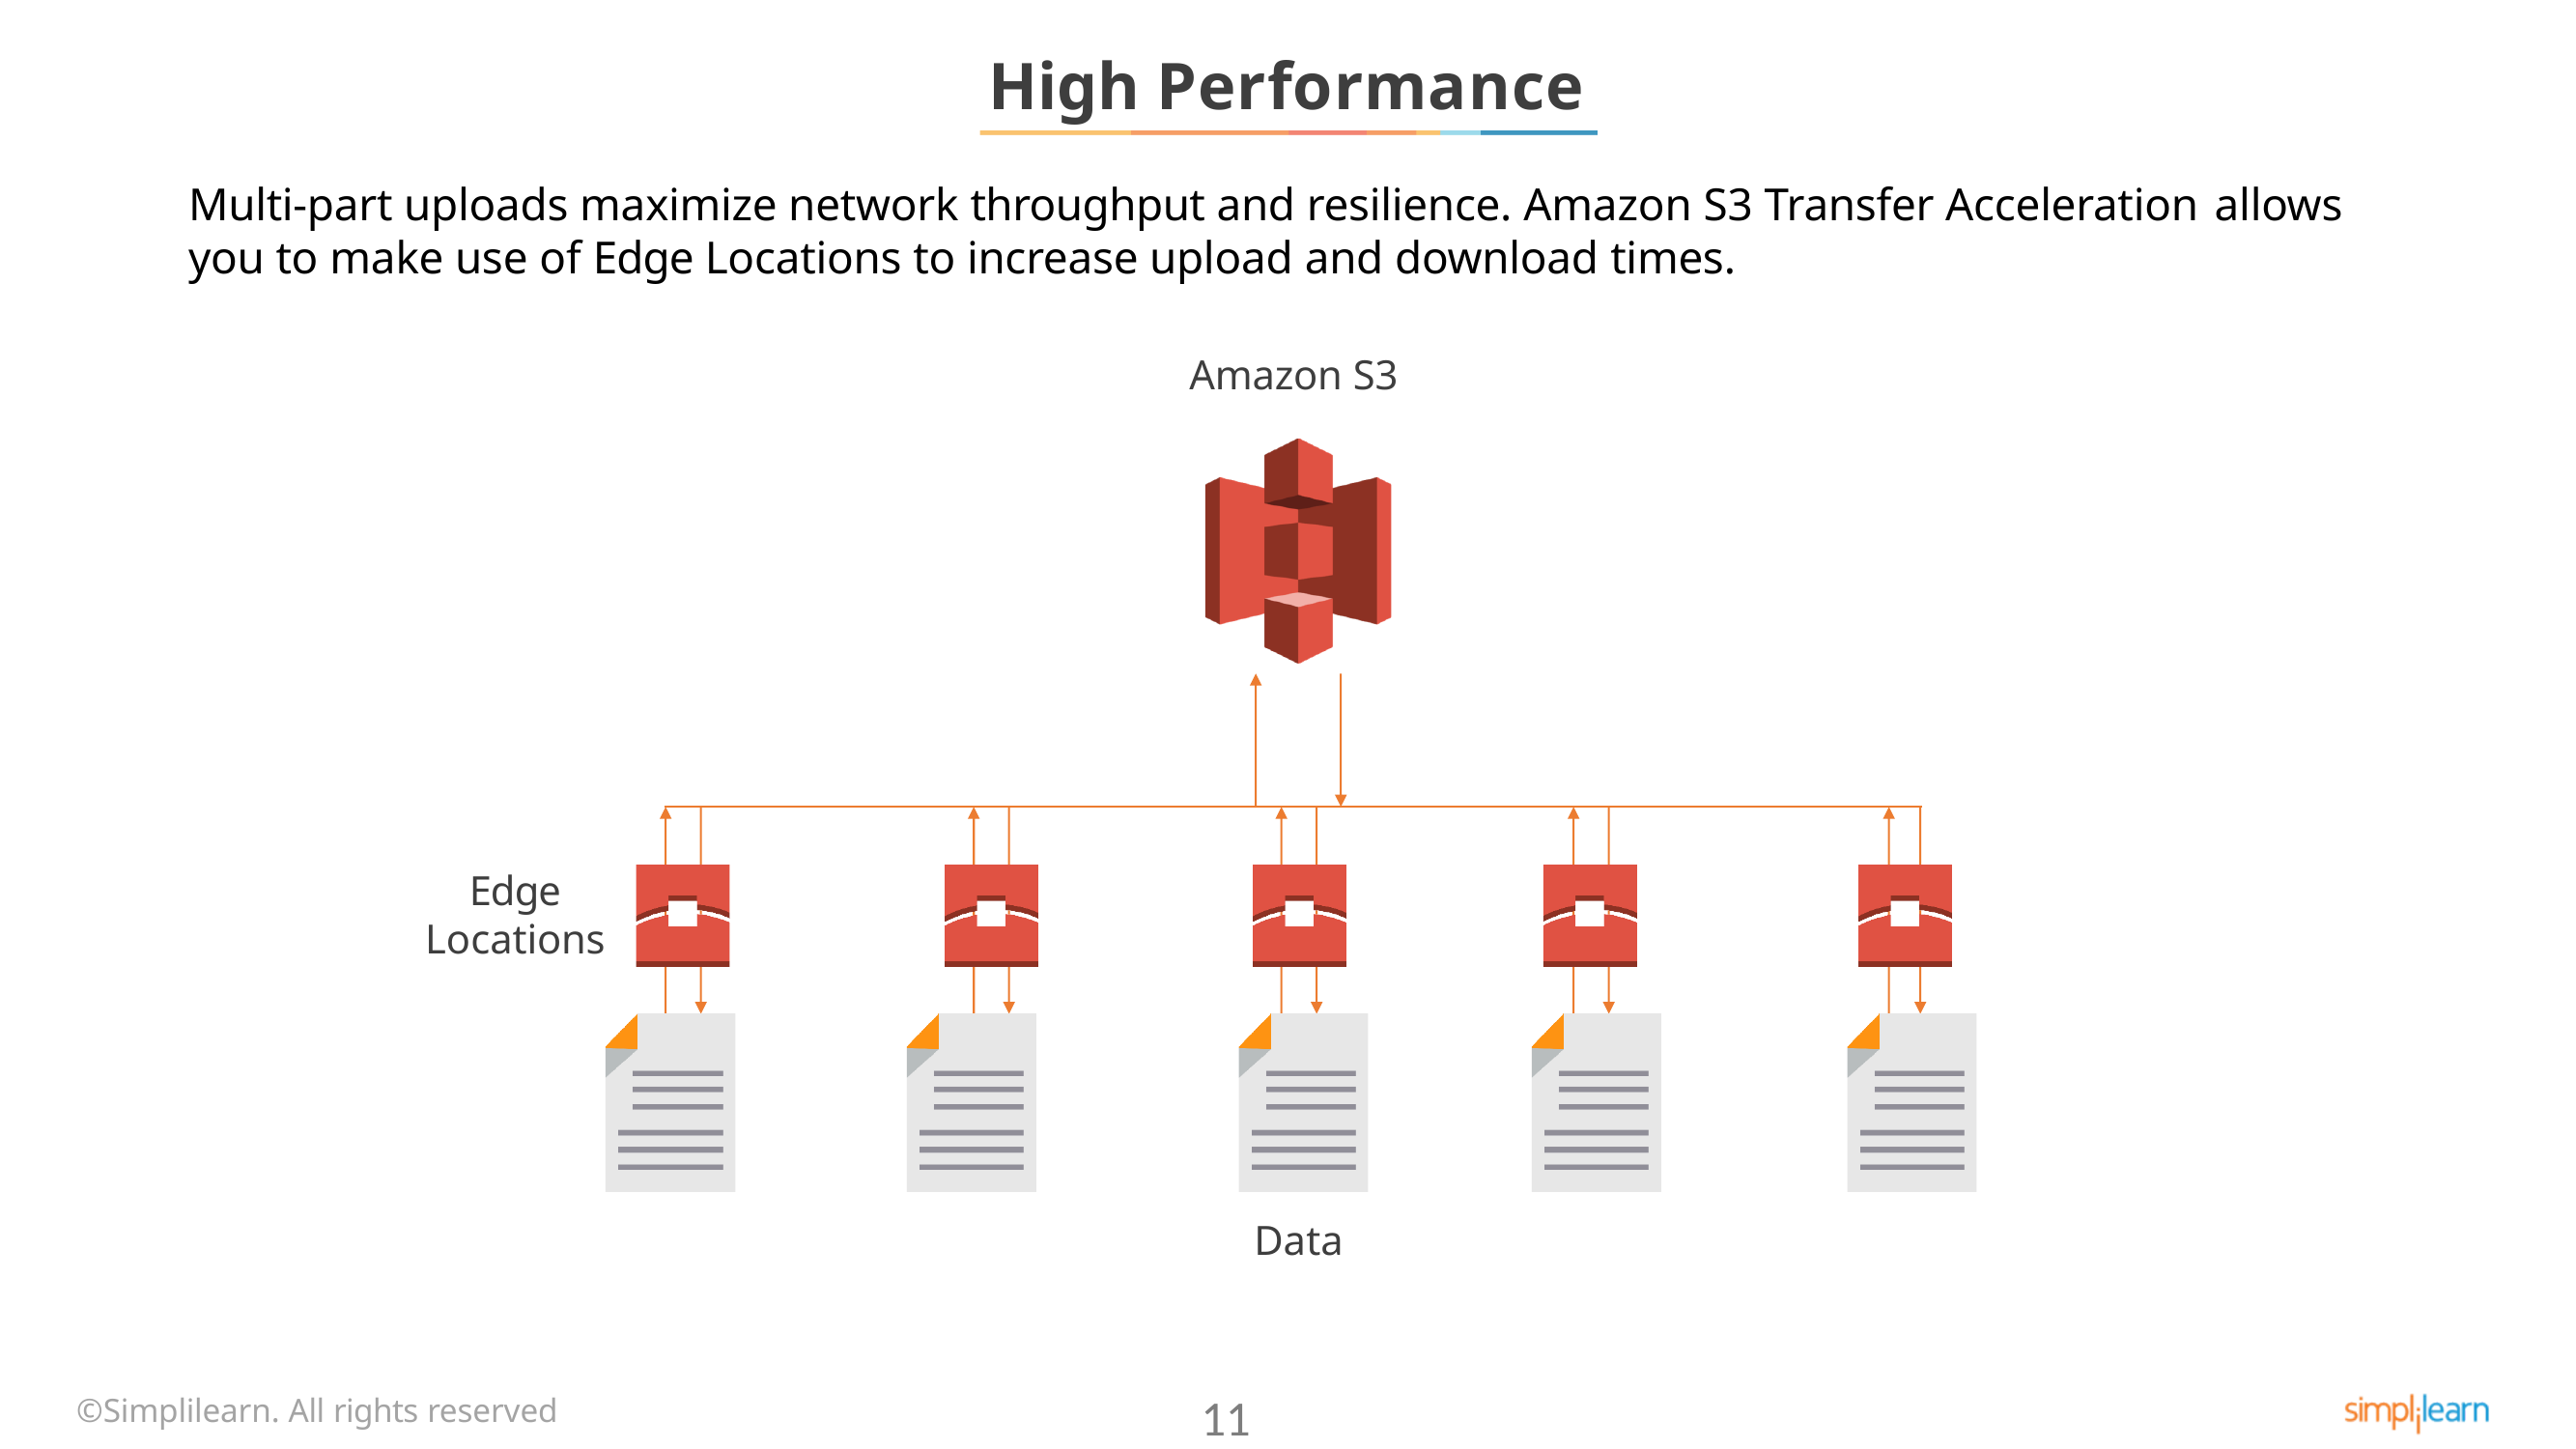

# High Performance

Multi-part uploads maximize network throughput and resilience. Amazon S3 Transfer Acceleration allows
you to make use of Edge Locations to increase upload and download times.

Amazon S3

Edge
Locations
Data
©Simplilearn. All rights reserved
11